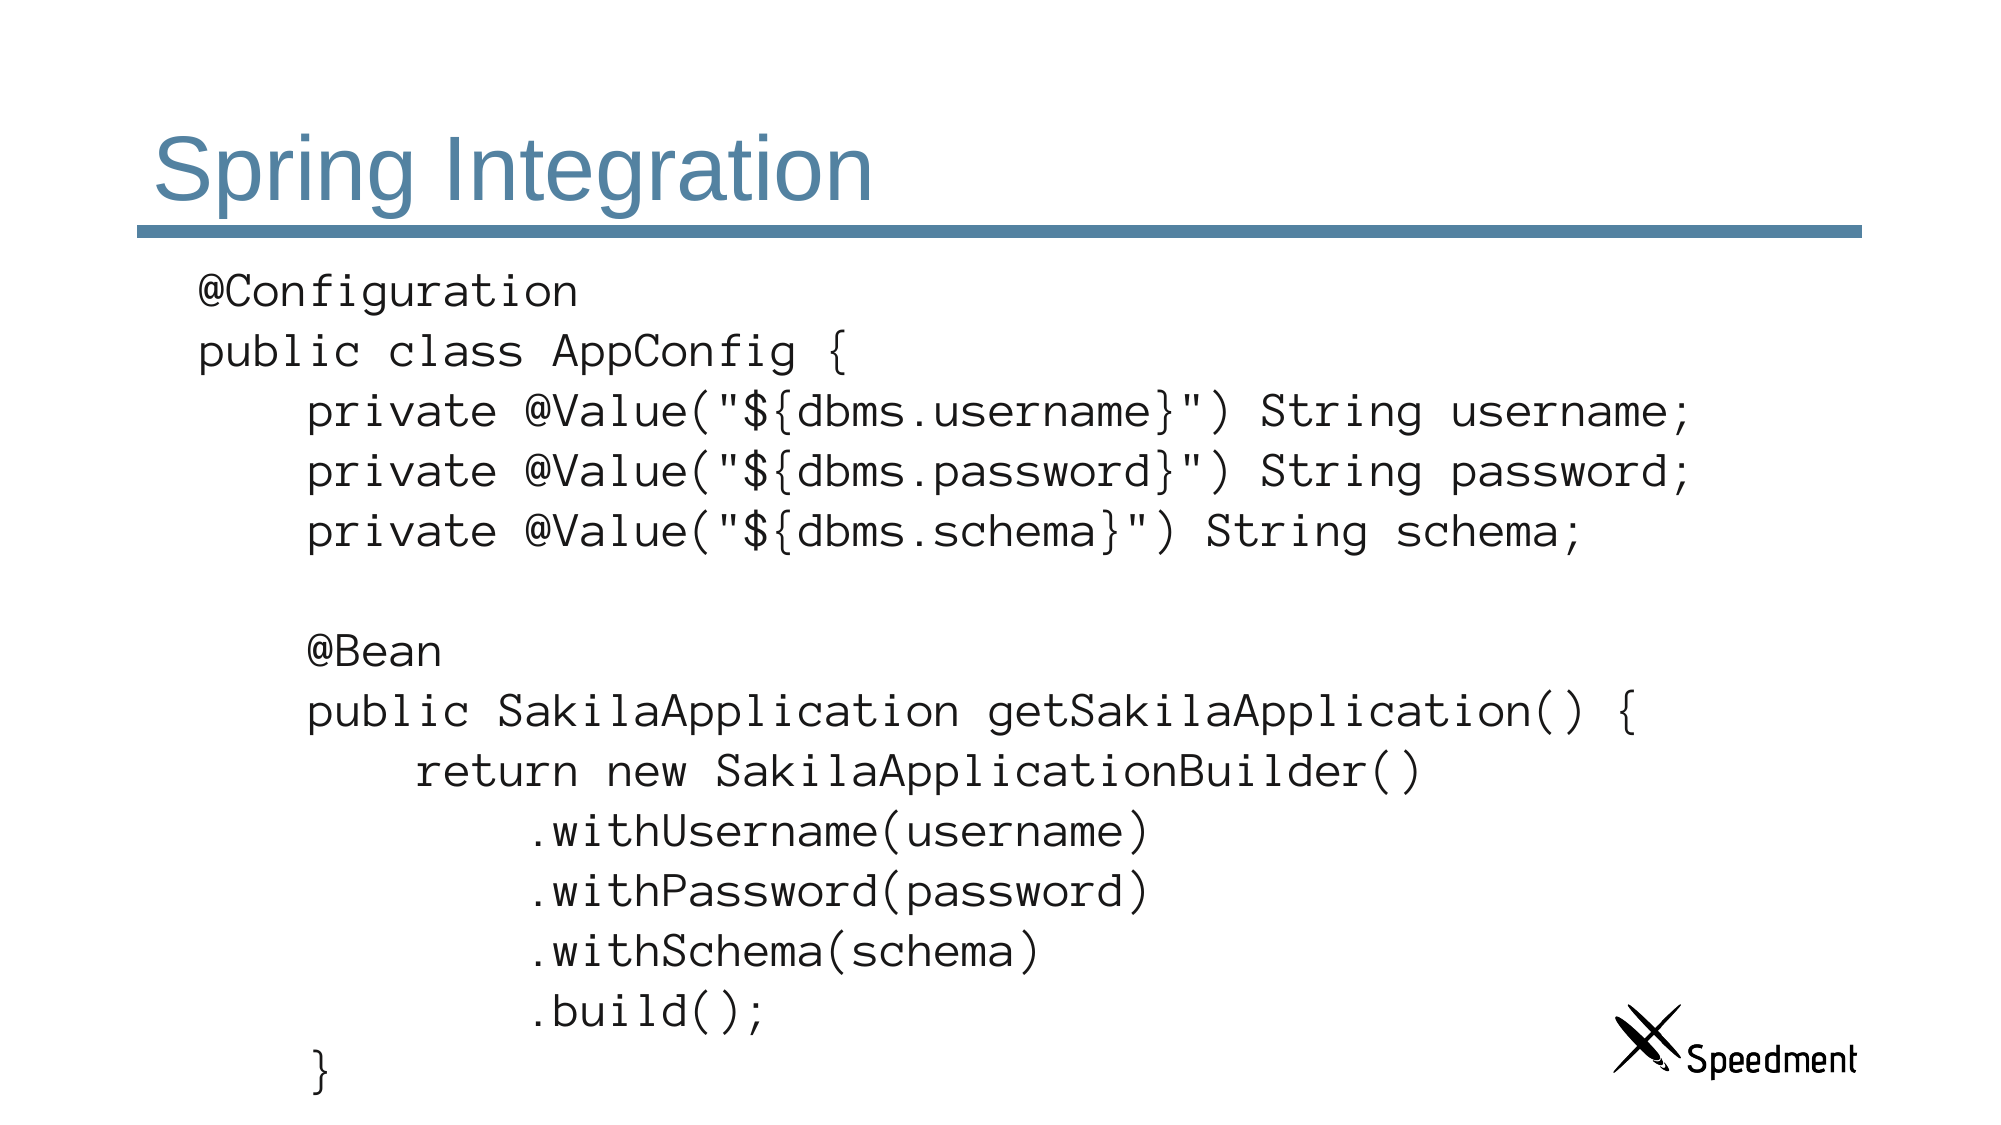

# Spring Integration
@Configuration
public class AppConfig {
    private @Value("${dbms.username}") String username;
    private @Value("${dbms.password}") String password;
    private @Value("${dbms.schema}") String schema;

    @Bean
    public SakilaApplication getSakilaApplication() {
        return new SakilaApplicationBuilder()
            .withUsername(username)
            .withPassword(password)
            .withSchema(schema)
            .build();
    }